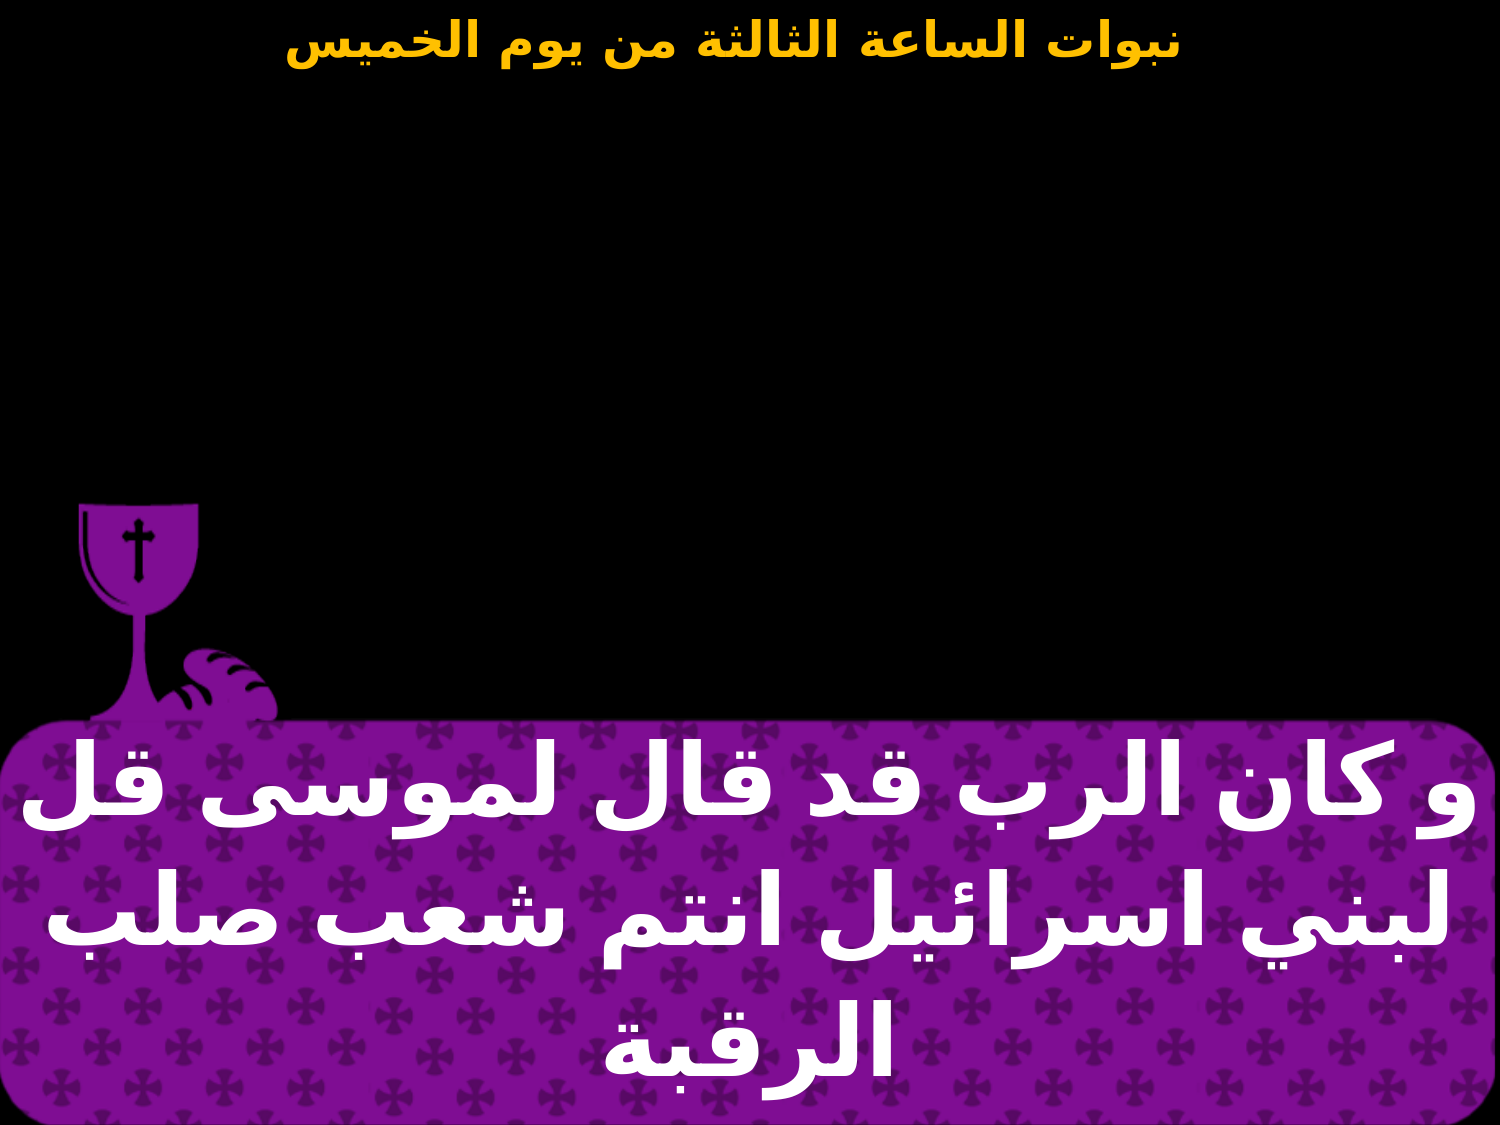

| و كان الرب قد قال لموسى قل لبني اسرائيل انتم شعب صلب الرقبة |
| --- |